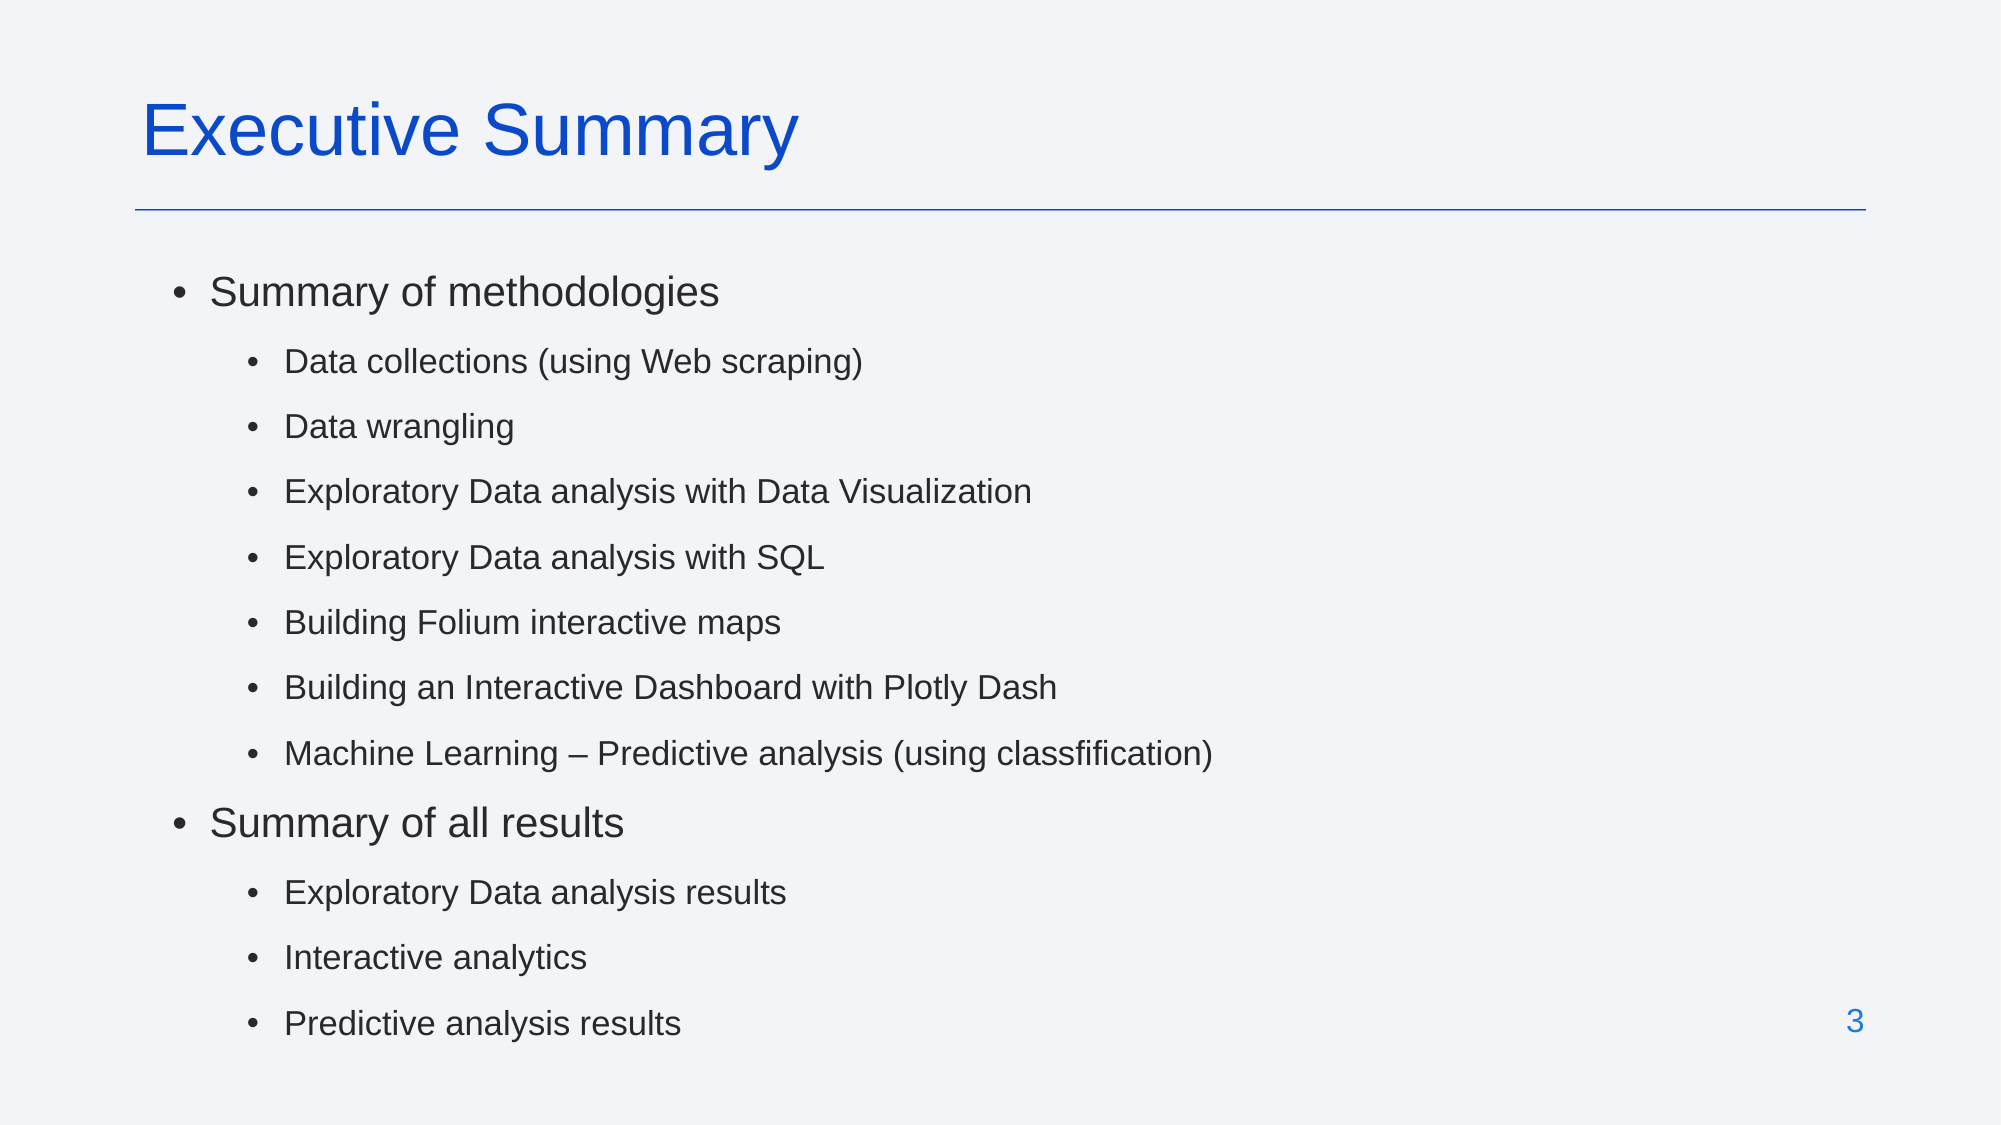

Executive Summary
Summary of methodologies
Data collections (using Web scraping)
Data wrangling
Exploratory Data analysis with Data Visualization
Exploratory Data analysis with SQL
Building Folium interactive maps
Building an Interactive Dashboard with Plotly Dash
Machine Learning – Predictive analysis (using classfification)
Summary of all results
Exploratory Data analysis results
Interactive analytics
Predictive analysis results
3